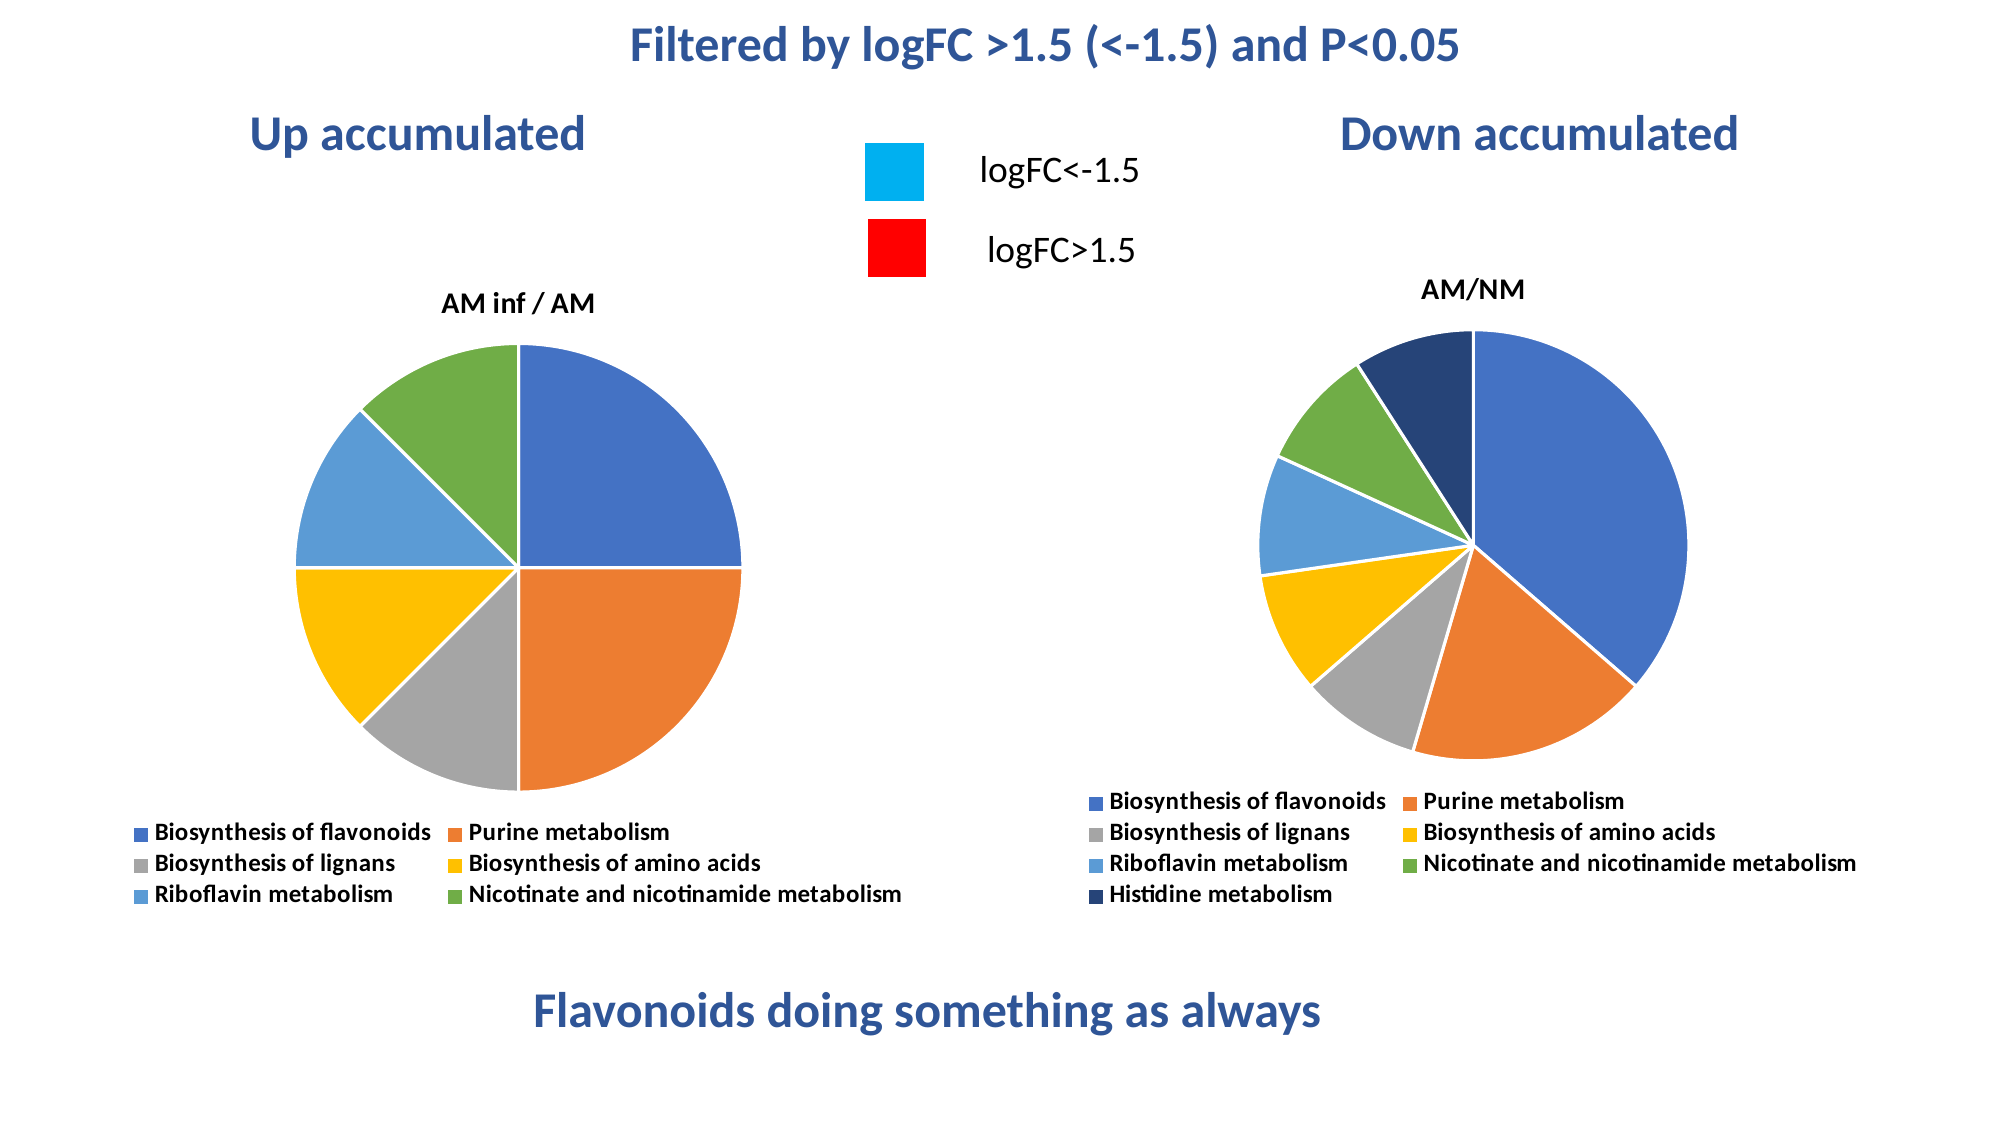

Filtered by logFC >1.5 (<-1.5) and P<0.05
Up accumulated
Down accumulated
logFC<-1.5

logFC>1.5

### Chart: AM/NM

| Category |  |
|---|---|
| Biosynthesis of flavonoids | 4.0 |
| Purine metabolism | 2.0 |
| Biosynthesis of lignans | 1.0 |
| Biosynthesis of amino acids | 1.0 |
| Riboflavin metabolism | 1.0 |
| Nicotinate and nicotinamide metabolism | 1.0 |
| Histidine metabolism | 1.0 |

### Chart: AM inf / AM

| Category |  |
|---|---|
| Biosynthesis of flavonoids | 2.0 |
| Purine metabolism | 2.0 |
| Biosynthesis of lignans | 1.0 |
| Biosynthesis of amino acids | 1.0 |
| Riboflavin metabolism | 1.0 |
| Nicotinate and nicotinamide metabolism | 1.0 |
Flavonoids doing something as always